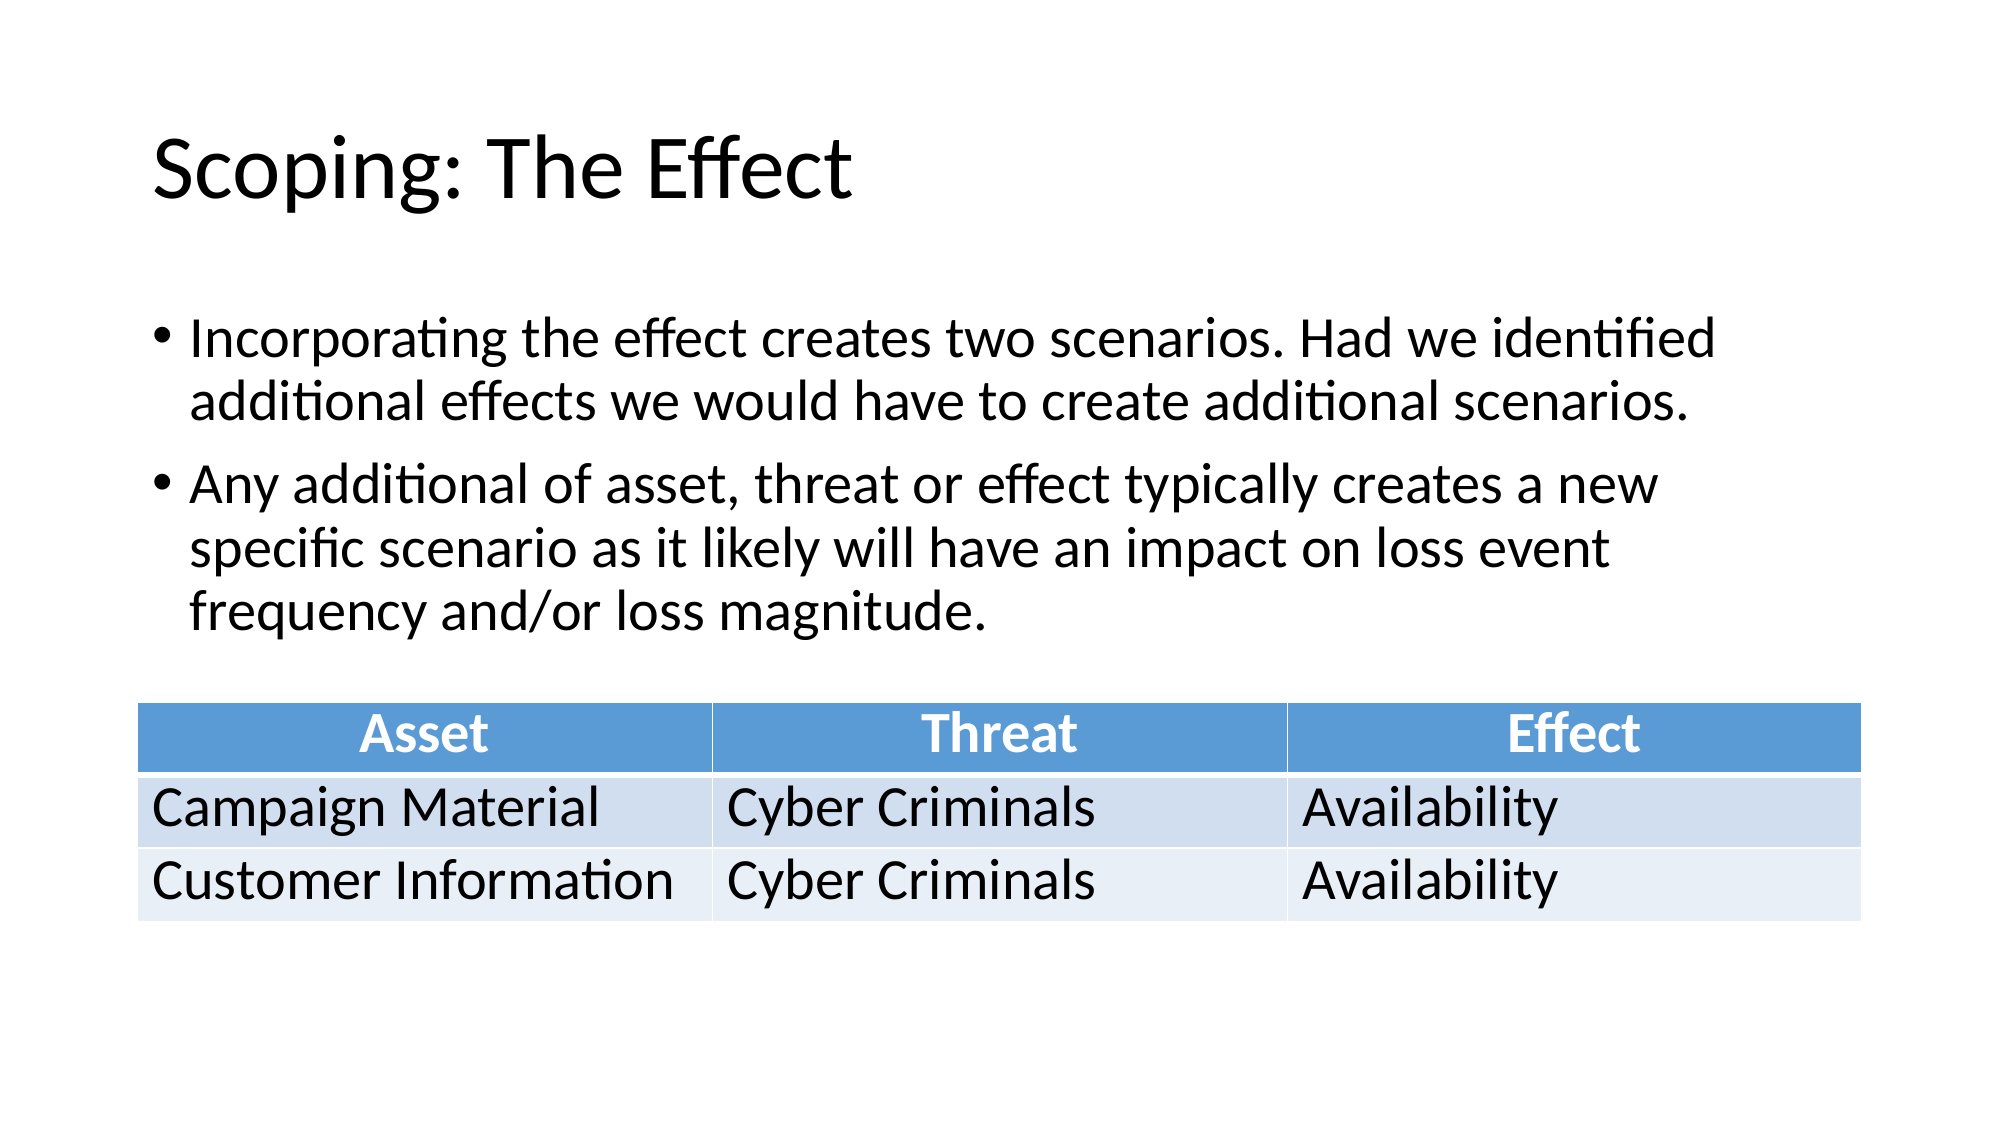

# Scoping: The Effect
Incorporating the effect creates two scenarios. Had we identified additional effects we would have to create additional scenarios.
Any additional of asset, threat or effect typically creates a new specific scenario as it likely will have an impact on loss event frequency and/or loss magnitude.

| Asset | Threat | Effect |
| --- | --- | --- |
| Campaign Material | Cyber Criminals | Availability |
| Customer Information | Cyber Criminals | Availability |